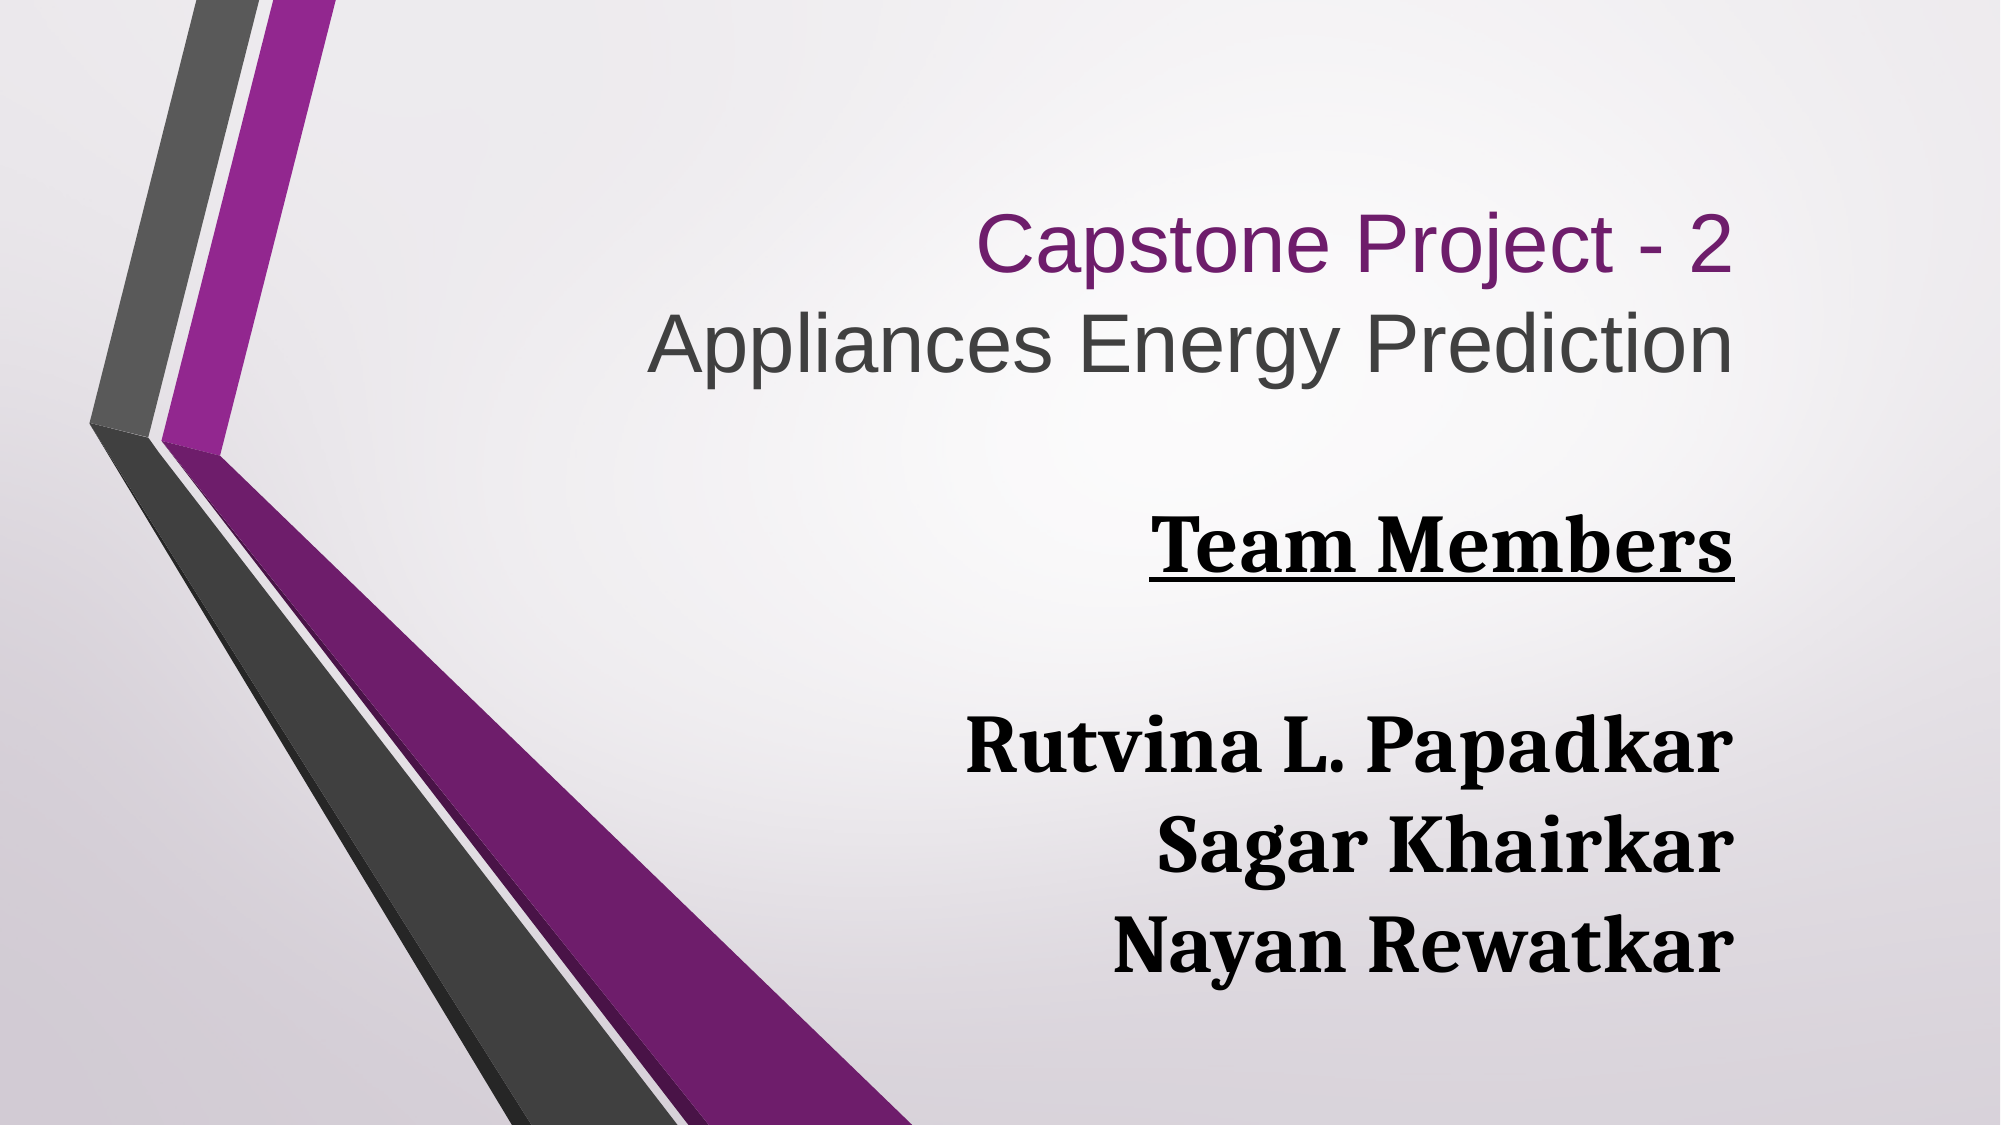

# Capstone Project - 2 Appliances Energy Prediction Team Members Rutvina L. Papadkar Sagar Khairkar Nayan Rewatkar